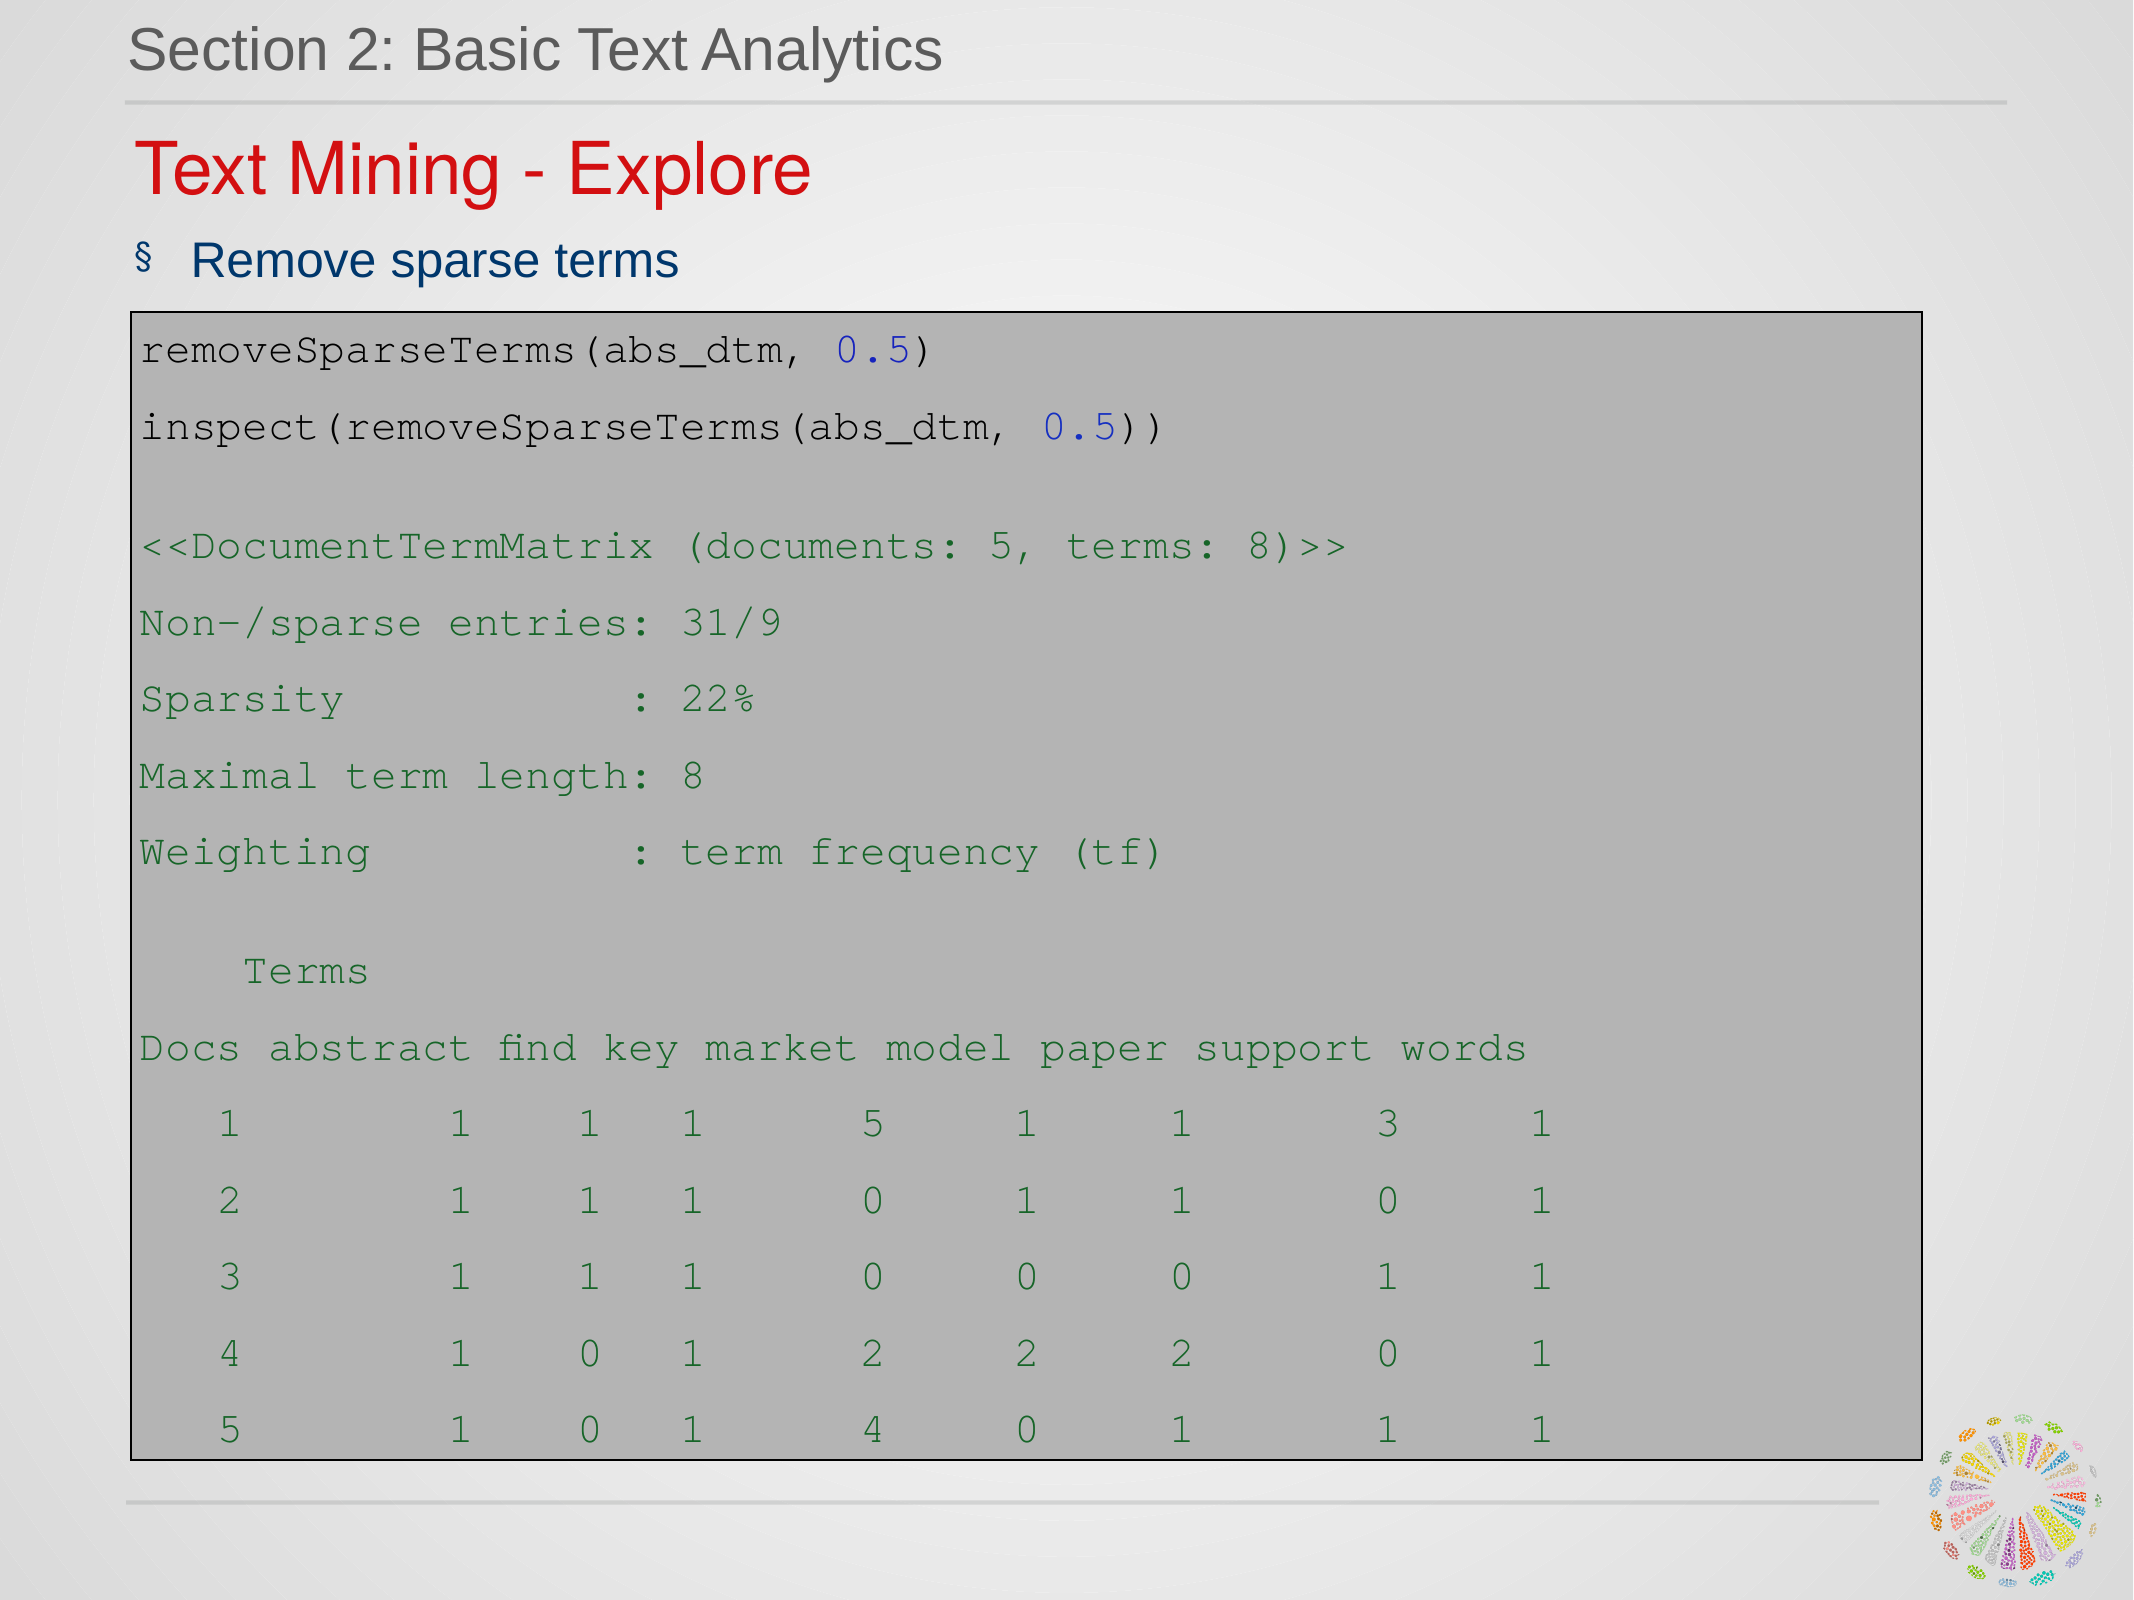

Section 2: Basic Text Analytics
Text Mining - Explore
Remove sparse terms
removeSparseTerms(abs_dtm, 0.5)
inspect(removeSparseTerms(abs_dtm, 0.5))

<<DocumentTermMatrix (documents: 5, terms: 8)>>
Non-/sparse entries: 31/9
Sparsity           : 22%
Maximal term length: 8
Weighting          : term frequency (tf)

    Terms
Docs abstract find key market model paper support words
   1        1    1   1      5     1     1       3     1
   2        1    1   1      0     1     1       0     1
   3        1    1   1      0     0     0       1     1
   4        1    0   1      2     2     2       0     1
   5        1    0   1      4     0     1       1     1